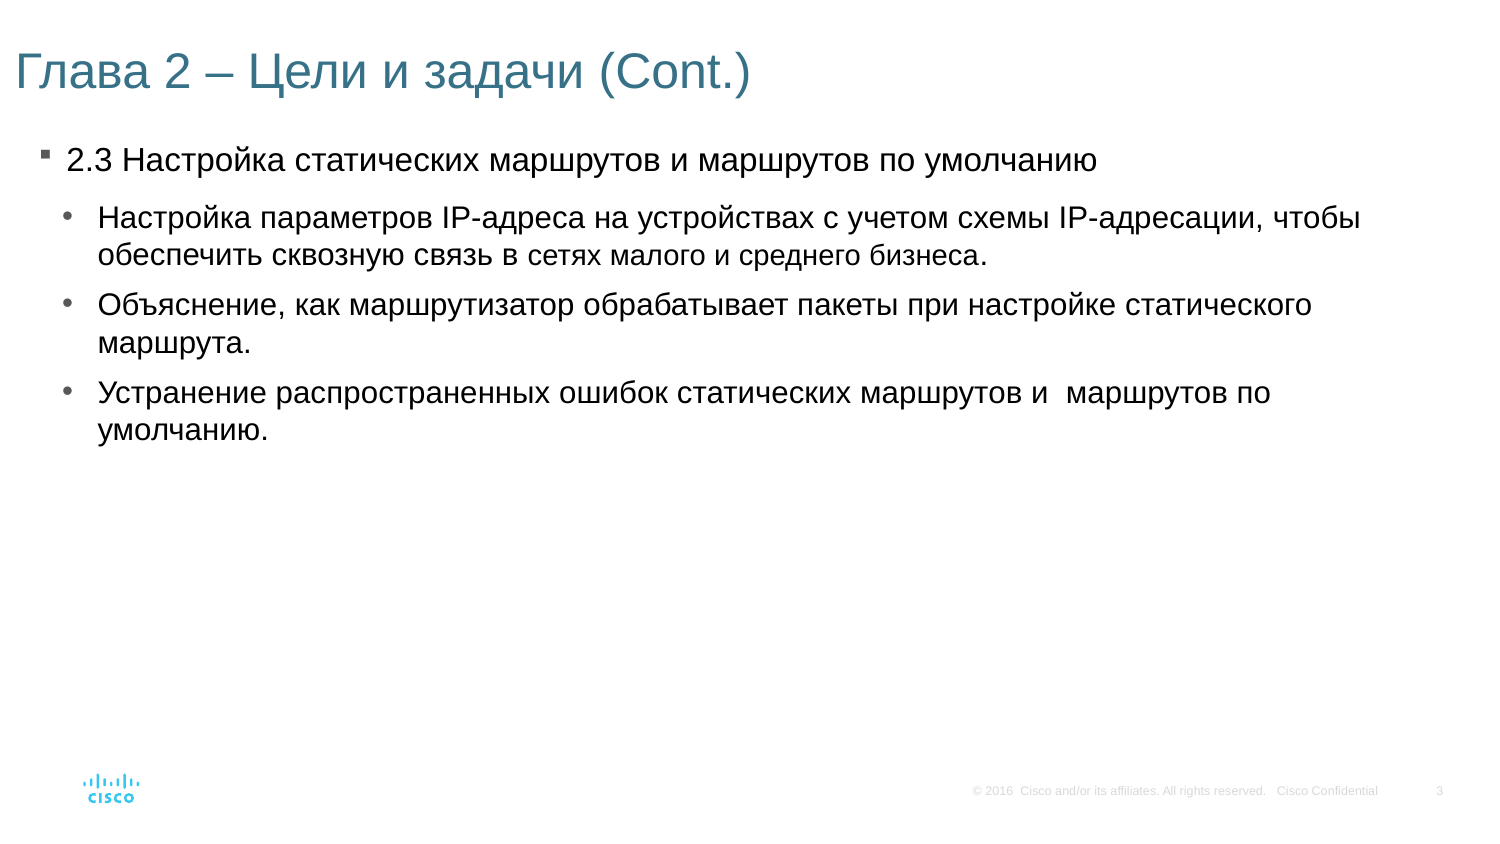

# Глава 2 – Цели и задачи (Cont.)
2.3 Настройка статических маршрутов и маршрутов по умолчанию
Настройка параметров IP-адреса на устройствах с учетом схемы IP-адресации, чтобы обеспечить сквозную связь в сетях малого и среднего бизнеса.
Объяснение, как маршрутизатор обрабатывает пакеты при настройке статического маршрута.
Устранение распространенных ошибок статических маршрутов и  маршрутов по умолчанию.